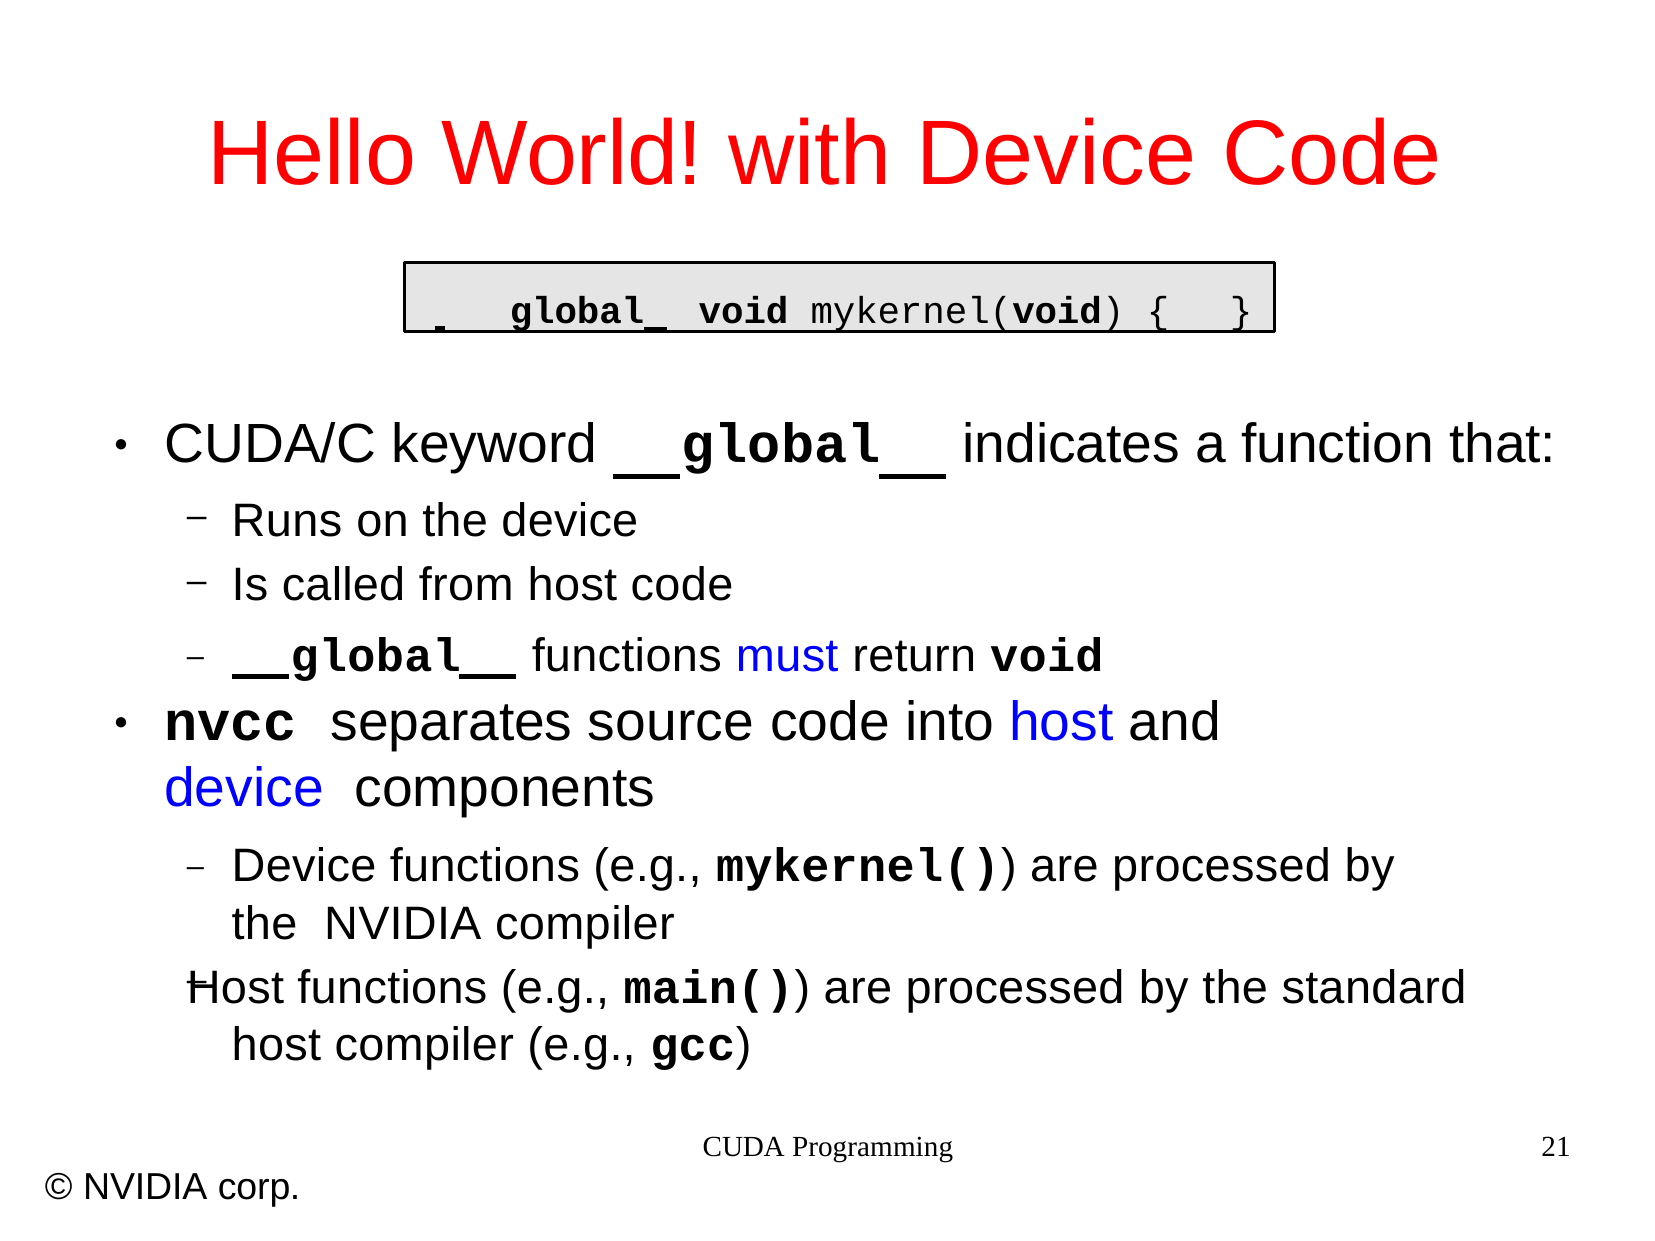

# Hello World! with Device Code
 	global 	void mykernel(void) {	}
CUDA/C keyword	global	indicates a function that:
●
–
–

Runs on the device
Is called from host code
–	global	functions must return void

nvcc separates source code into host and device  components
●
–	Device functions (e.g., mykernel()) are processed by the  NVIDIA compiler
Host functions (e.g., main()) are processed by the standard  host compiler (e.g., gcc)
–
CUDA Programming
21
© NVIDIA corp.